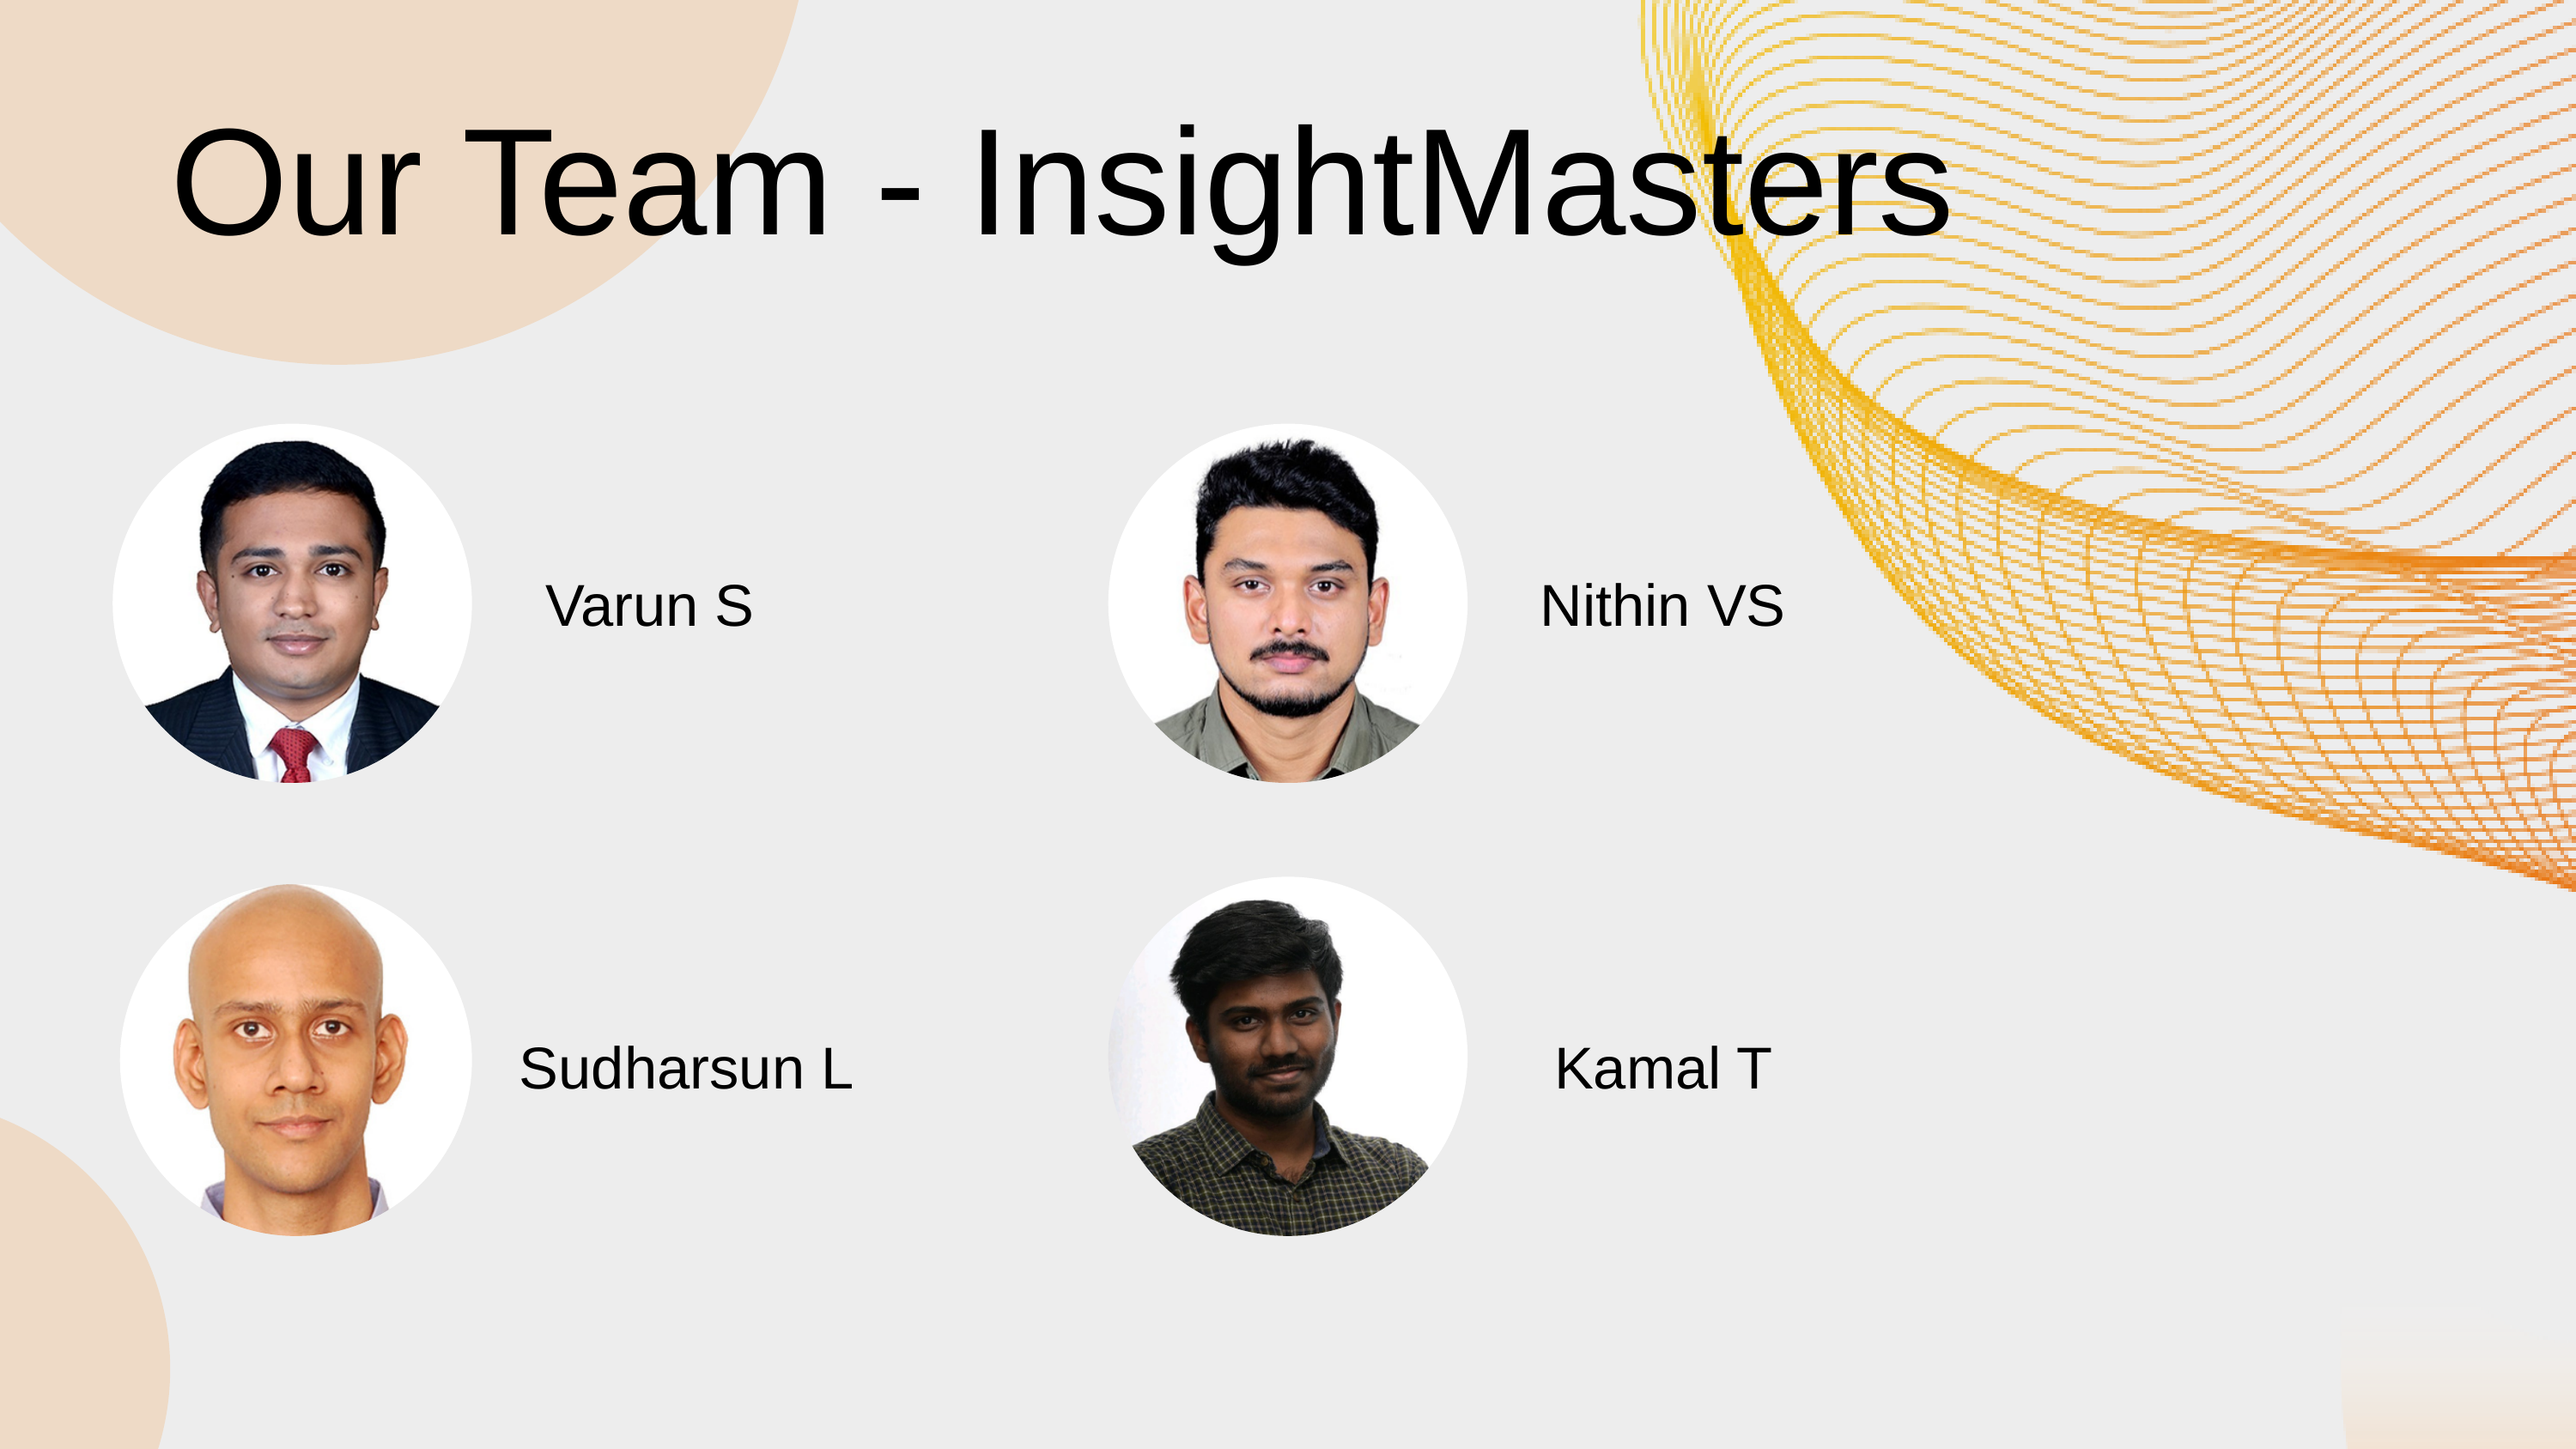

Our Team - InsightMasters

Varun S
Nithin VS

Sudharsun L
Kamal T